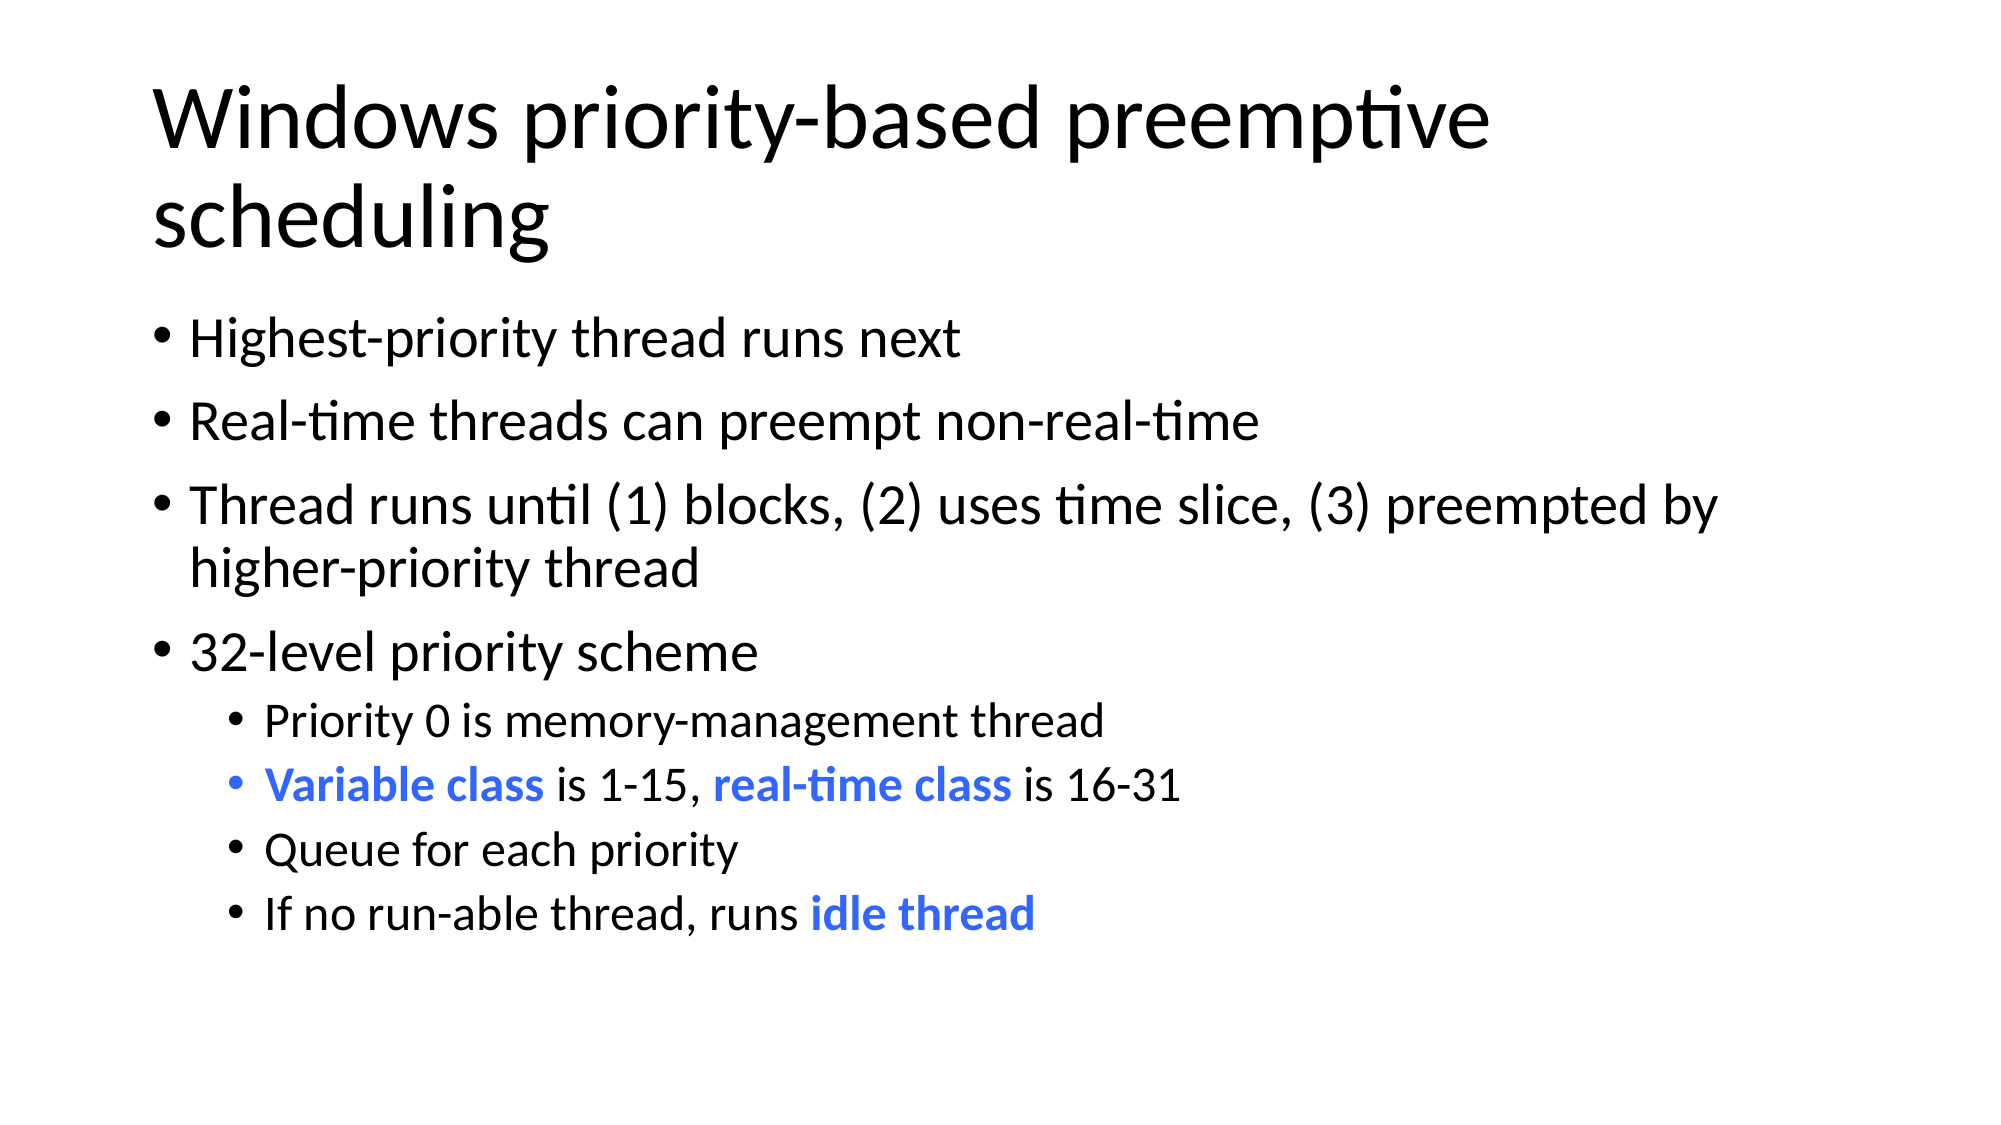

# Windows priority-based preemptive scheduling
Highest-priority thread runs next
Real-time threads can preempt non-real-time
Thread runs until (1) blocks, (2) uses time slice, (3) preempted by higher-priority thread
32-level priority scheme
Priority 0 is memory-management thread
Variable class is 1-15, real-time class is 16-31
Queue for each priority
If no run-able thread, runs idle thread